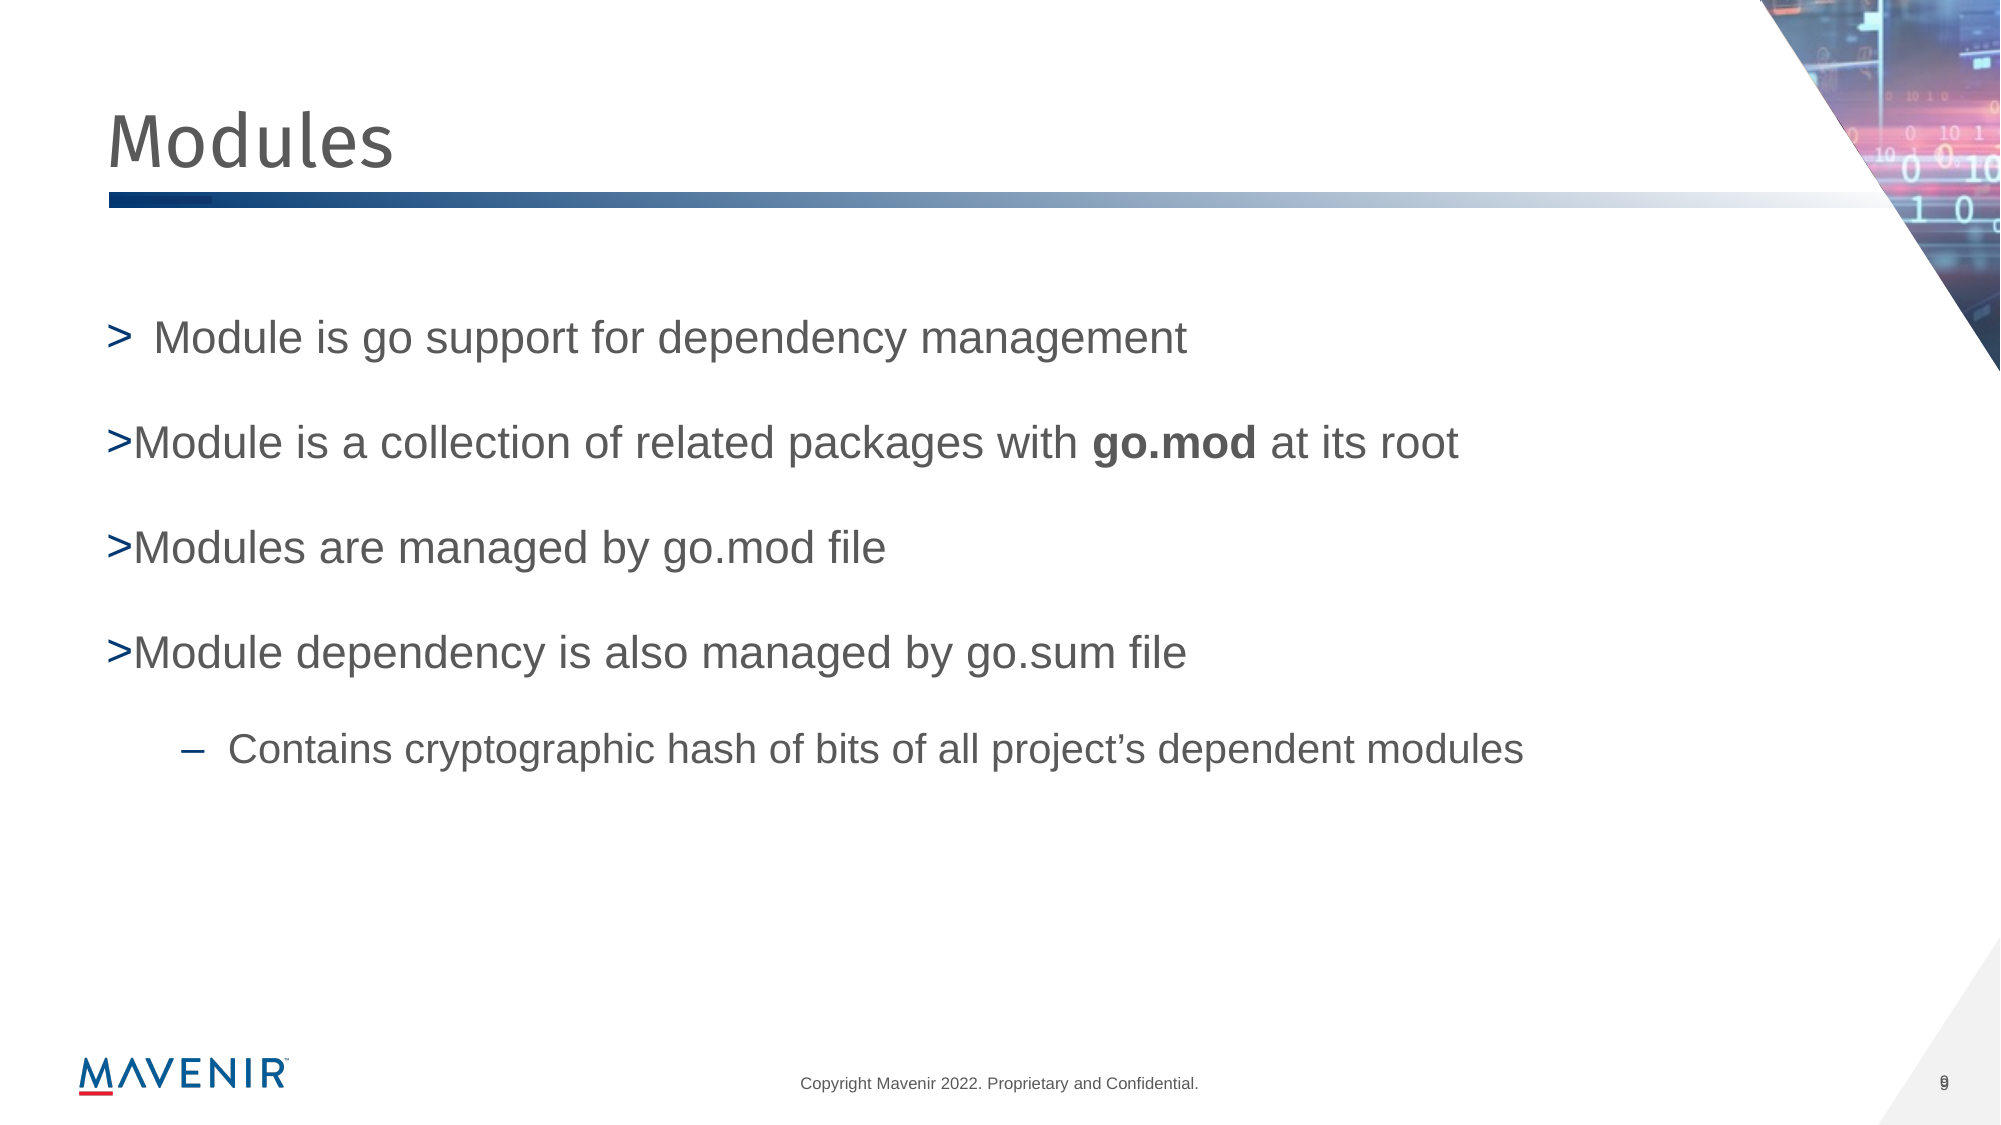

# Modules

Module is go support for dependency management
Module is a collection of related packages with go.mod at its root
Modules are managed by go.mod file
Module dependency is also managed by go.sum file
Contains cryptographic hash of bits of all project’s dependent modules

9